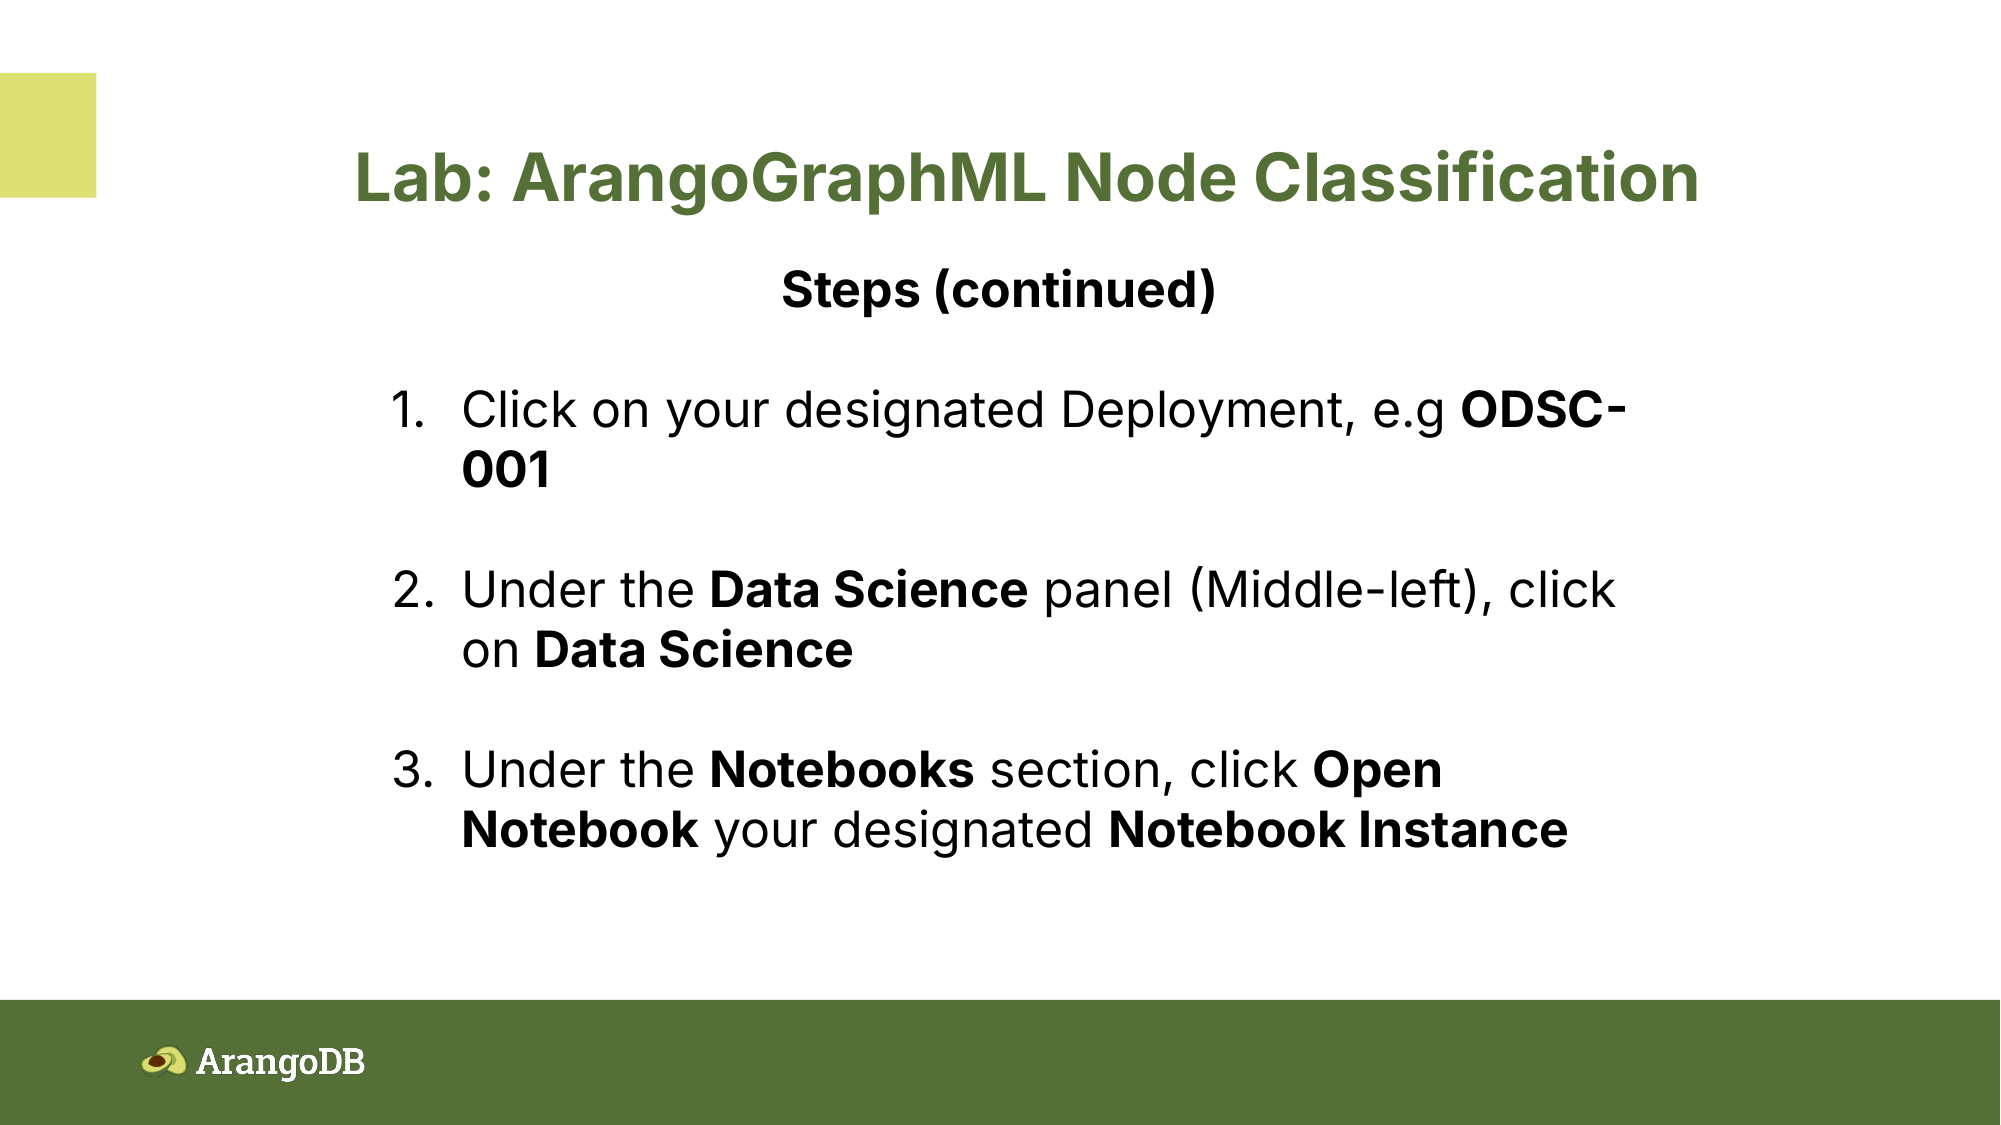

Lab: ArangoGraphML Node Classification
Steps (continued)

Click on your designated Deployment, e.g ODSC-001
Under the Data Science panel (Middle-left), click on Data Science

Under the Notebooks section, click Open Notebook your designated Notebook Instance